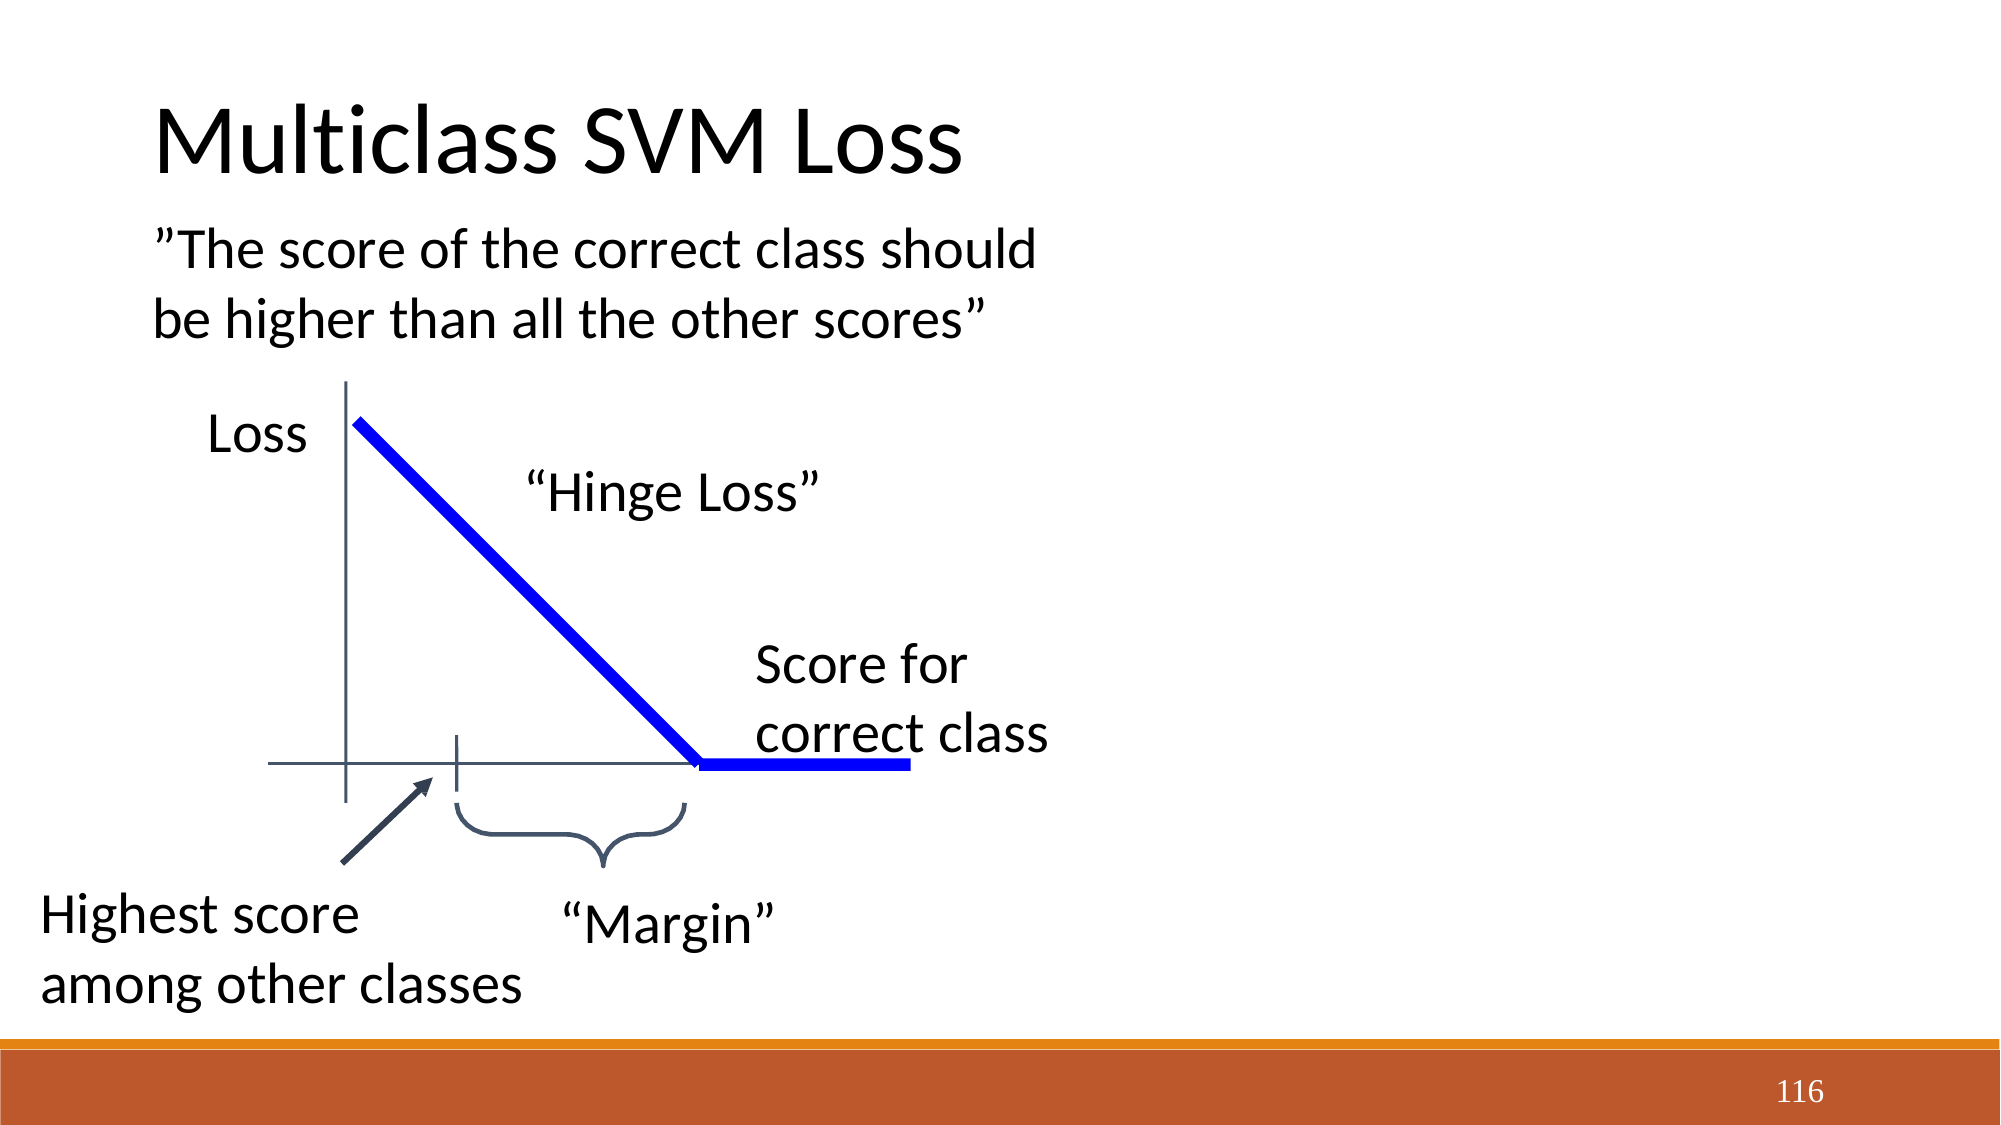

Multiclass SVM Loss
”The score of the correct class should be higher than all the other scores”

Loss
“Hinge Loss”

Score for correct class

Highest score among other classes
“Margin”
116